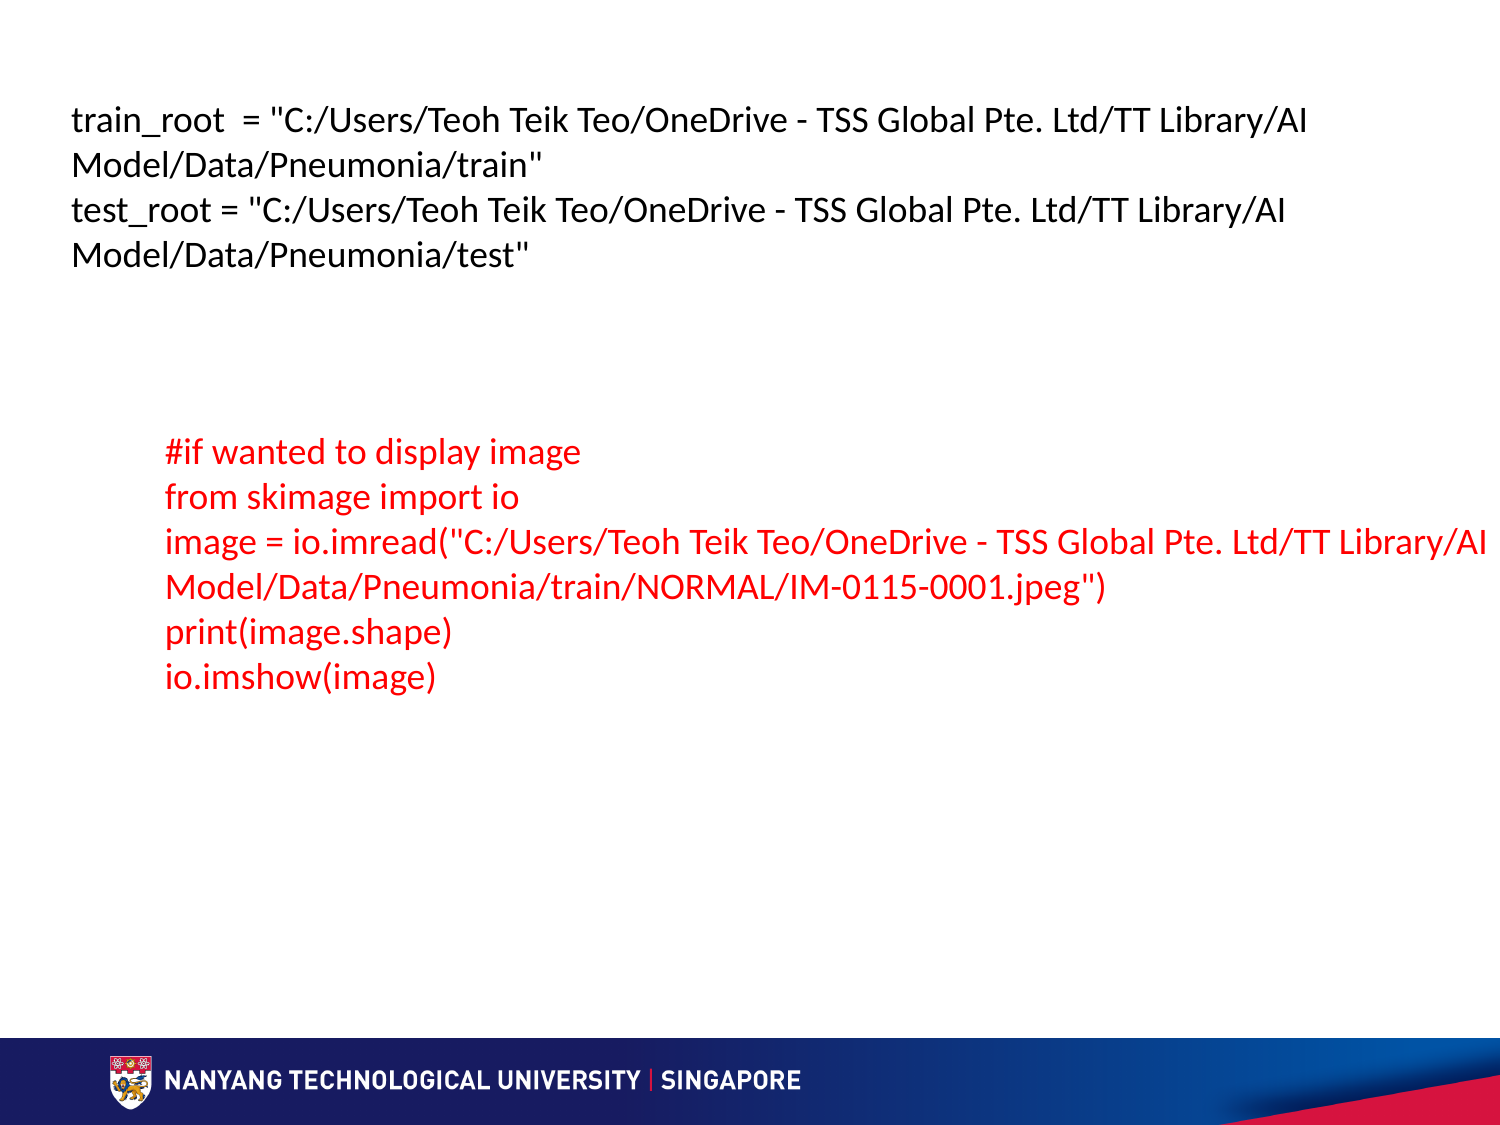

train_root  = "C:/Users/Teoh Teik Teo/OneDrive - TSS Global Pte. Ltd/TT Library/AI Model/Data/Pneumonia/train"
test_root = "C:/Users/Teoh Teik Teo/OneDrive - TSS Global Pte. Ltd/TT Library/AI Model/Data/Pneumonia/test"

#if wanted to display image
from skimage import io
image = io.imread("C:/Users/Teoh Teik Teo/OneDrive - TSS Global Pte. Ltd/TT Library/AI Model/Data/Pneumonia/train/NORMAL/IM-0115-0001.jpeg")
print(image.shape)
io.imshow(image)